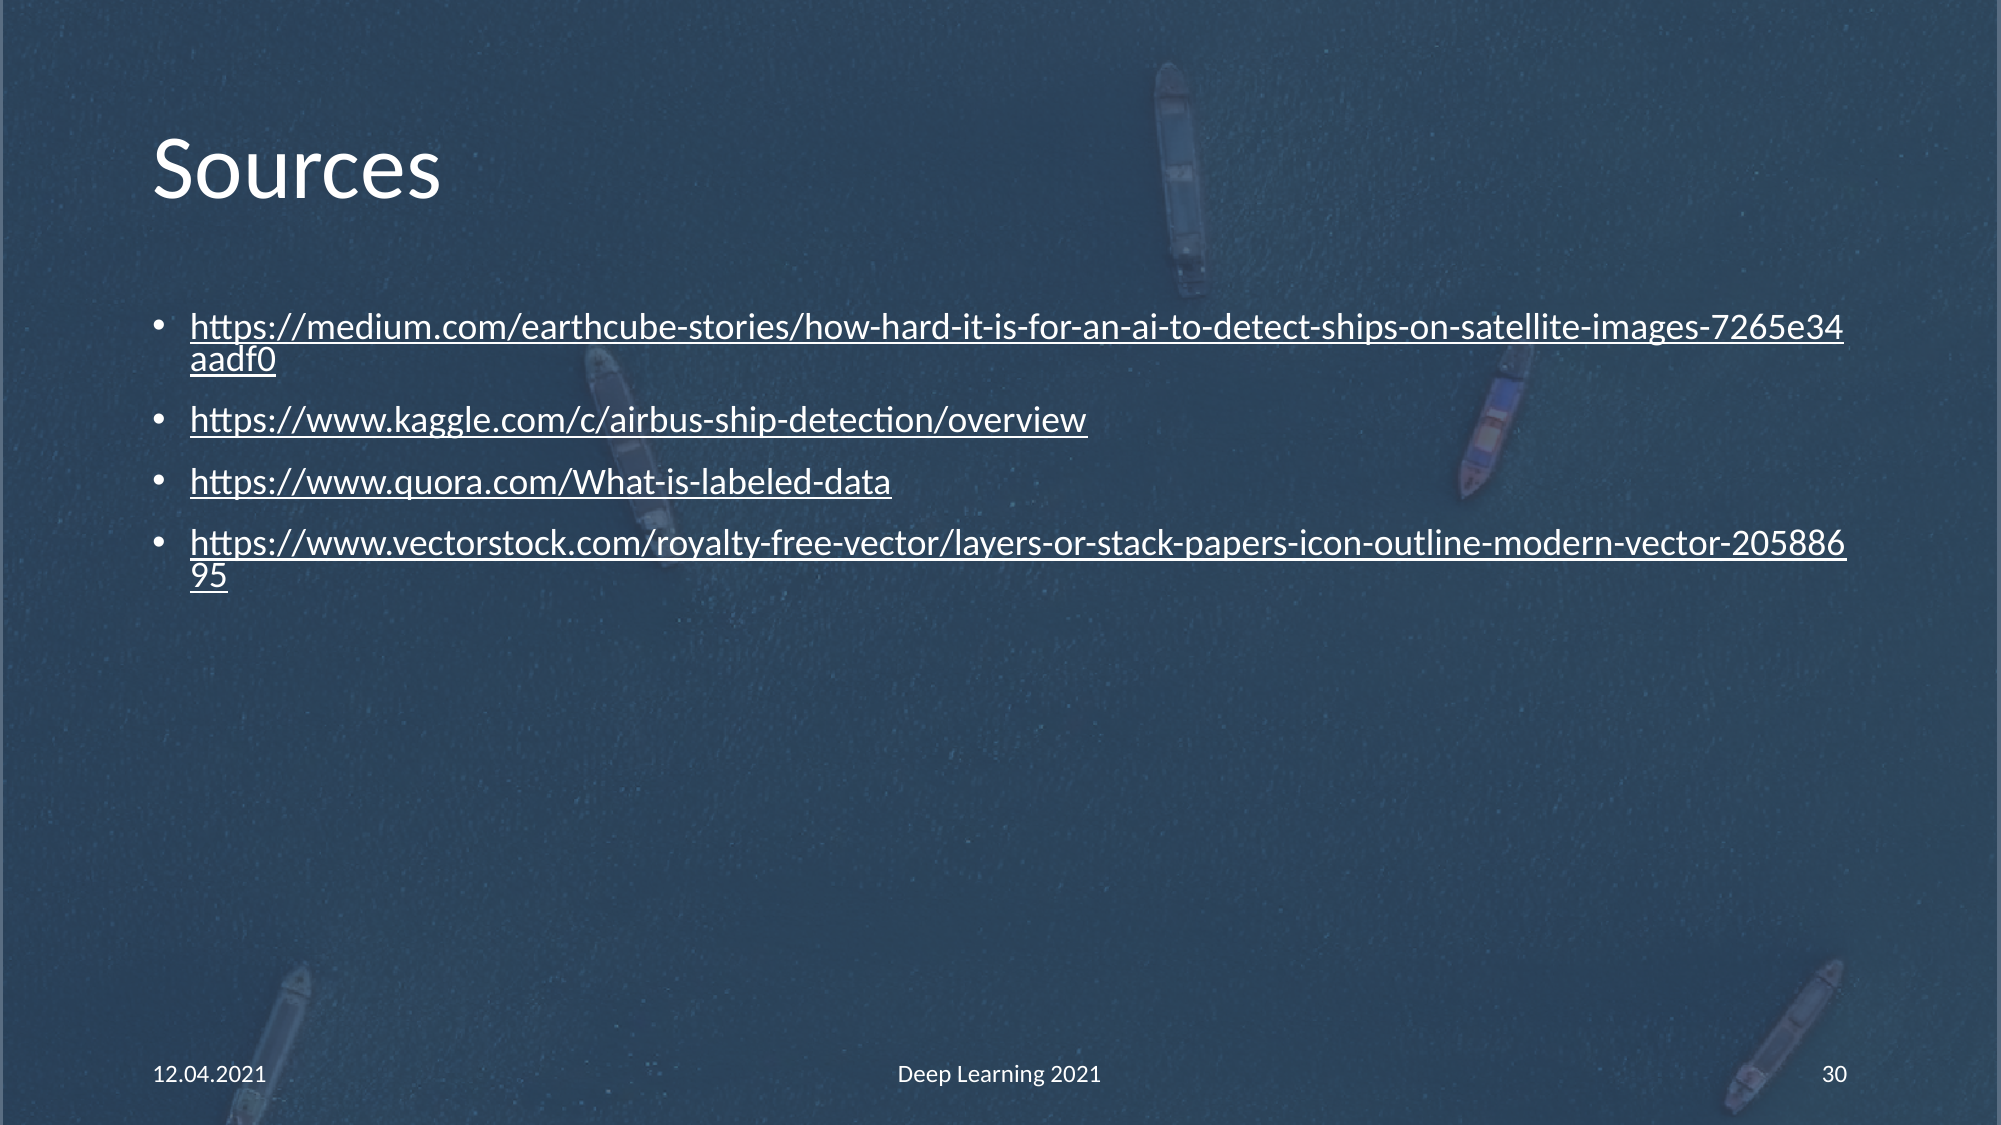

# Sources
https://medium.com/earthcube-stories/how-hard-it-is-for-an-ai-to-detect-ships-on-satellite-images-7265e34aadf0
https://www.kaggle.com/c/airbus-ship-detection/overview
https://www.quora.com/What-is-labeled-data
https://www.vectorstock.com/royalty-free-vector/layers-or-stack-papers-icon-outline-modern-vector-20588695

12.04.2021
Deep Learning 2021
30